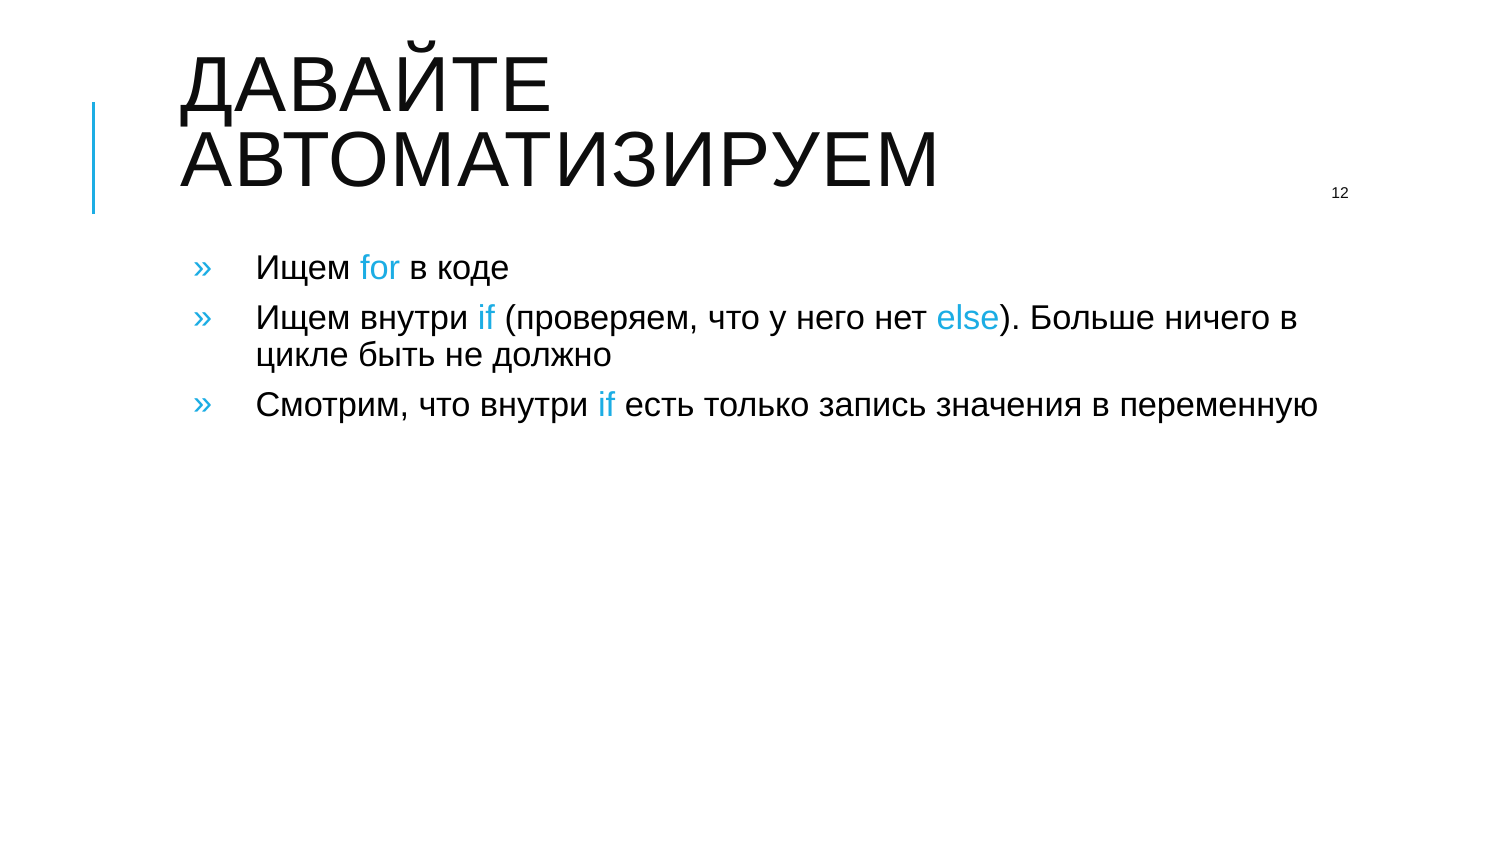

# Давайте автоматизируем
12
Ищем for в коде
Ищем внутри if (проверяем, что у него нет else). Больше ничего в цикле быть не должно
Смотрим, что внутри if есть только запись значения в переменную